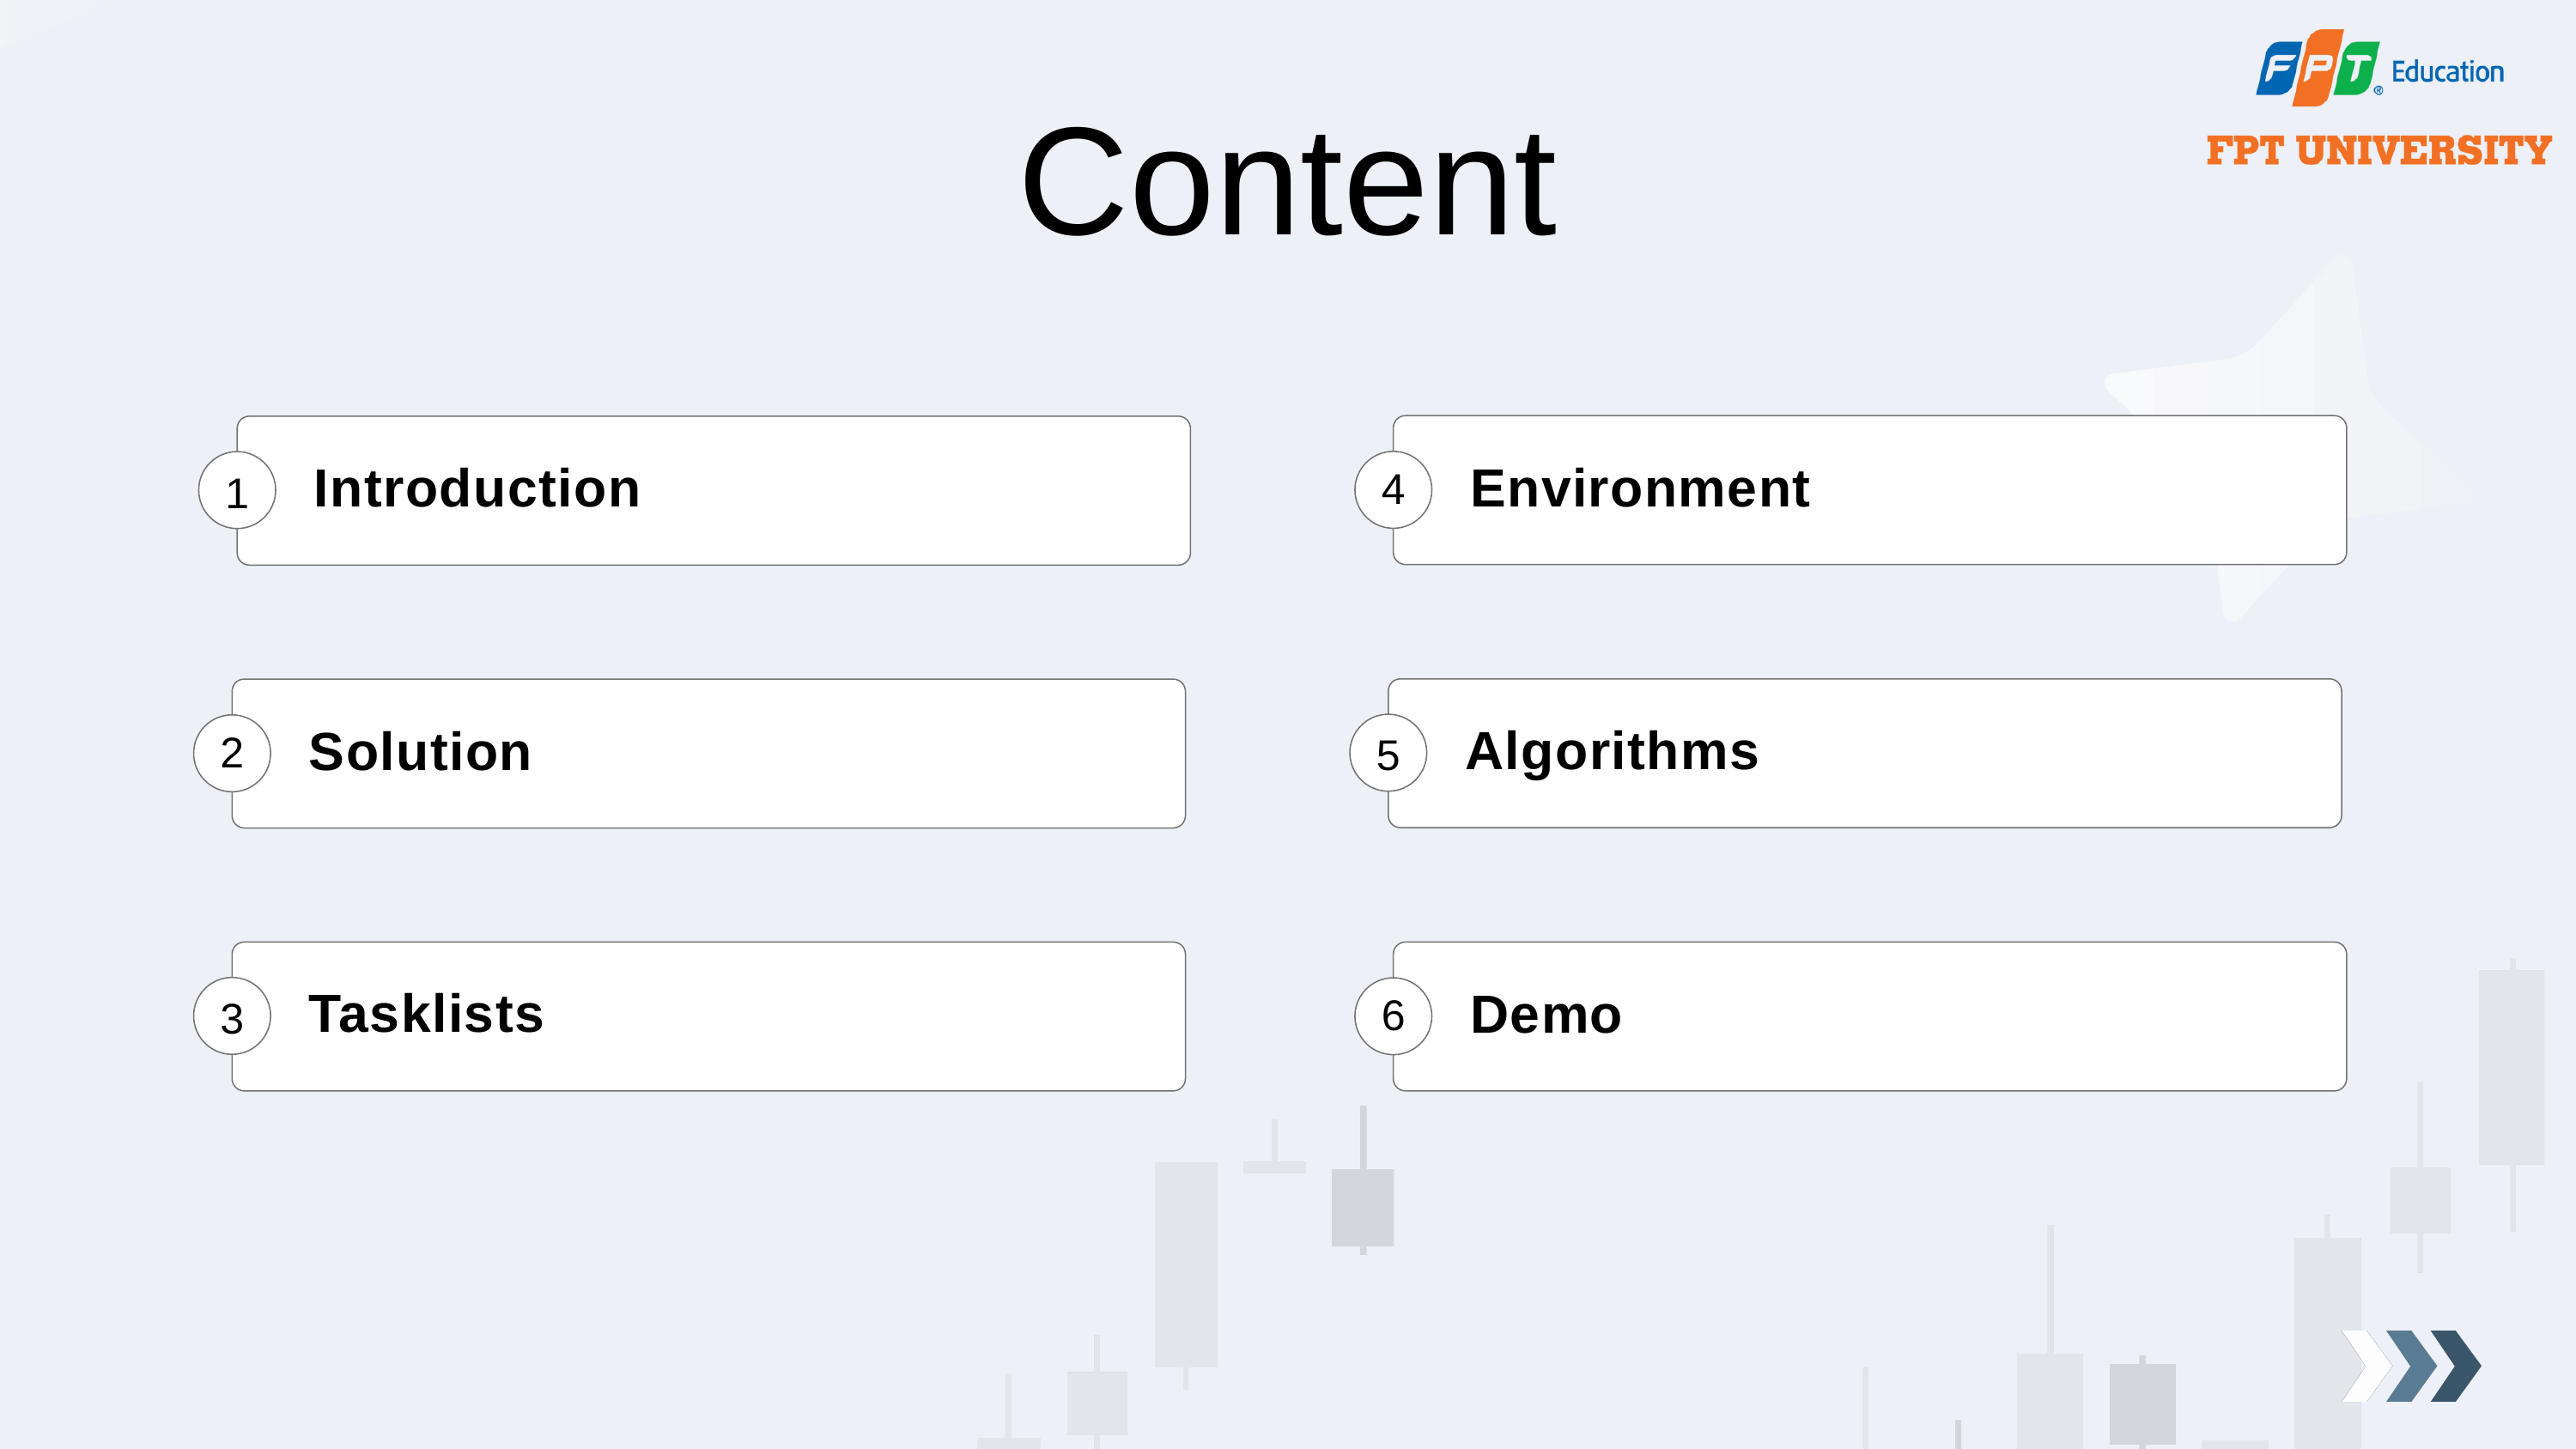

Content

Environment
Introduction
4
1

Algorithms
Solution
2
5

Tasklists
Demo
6
3